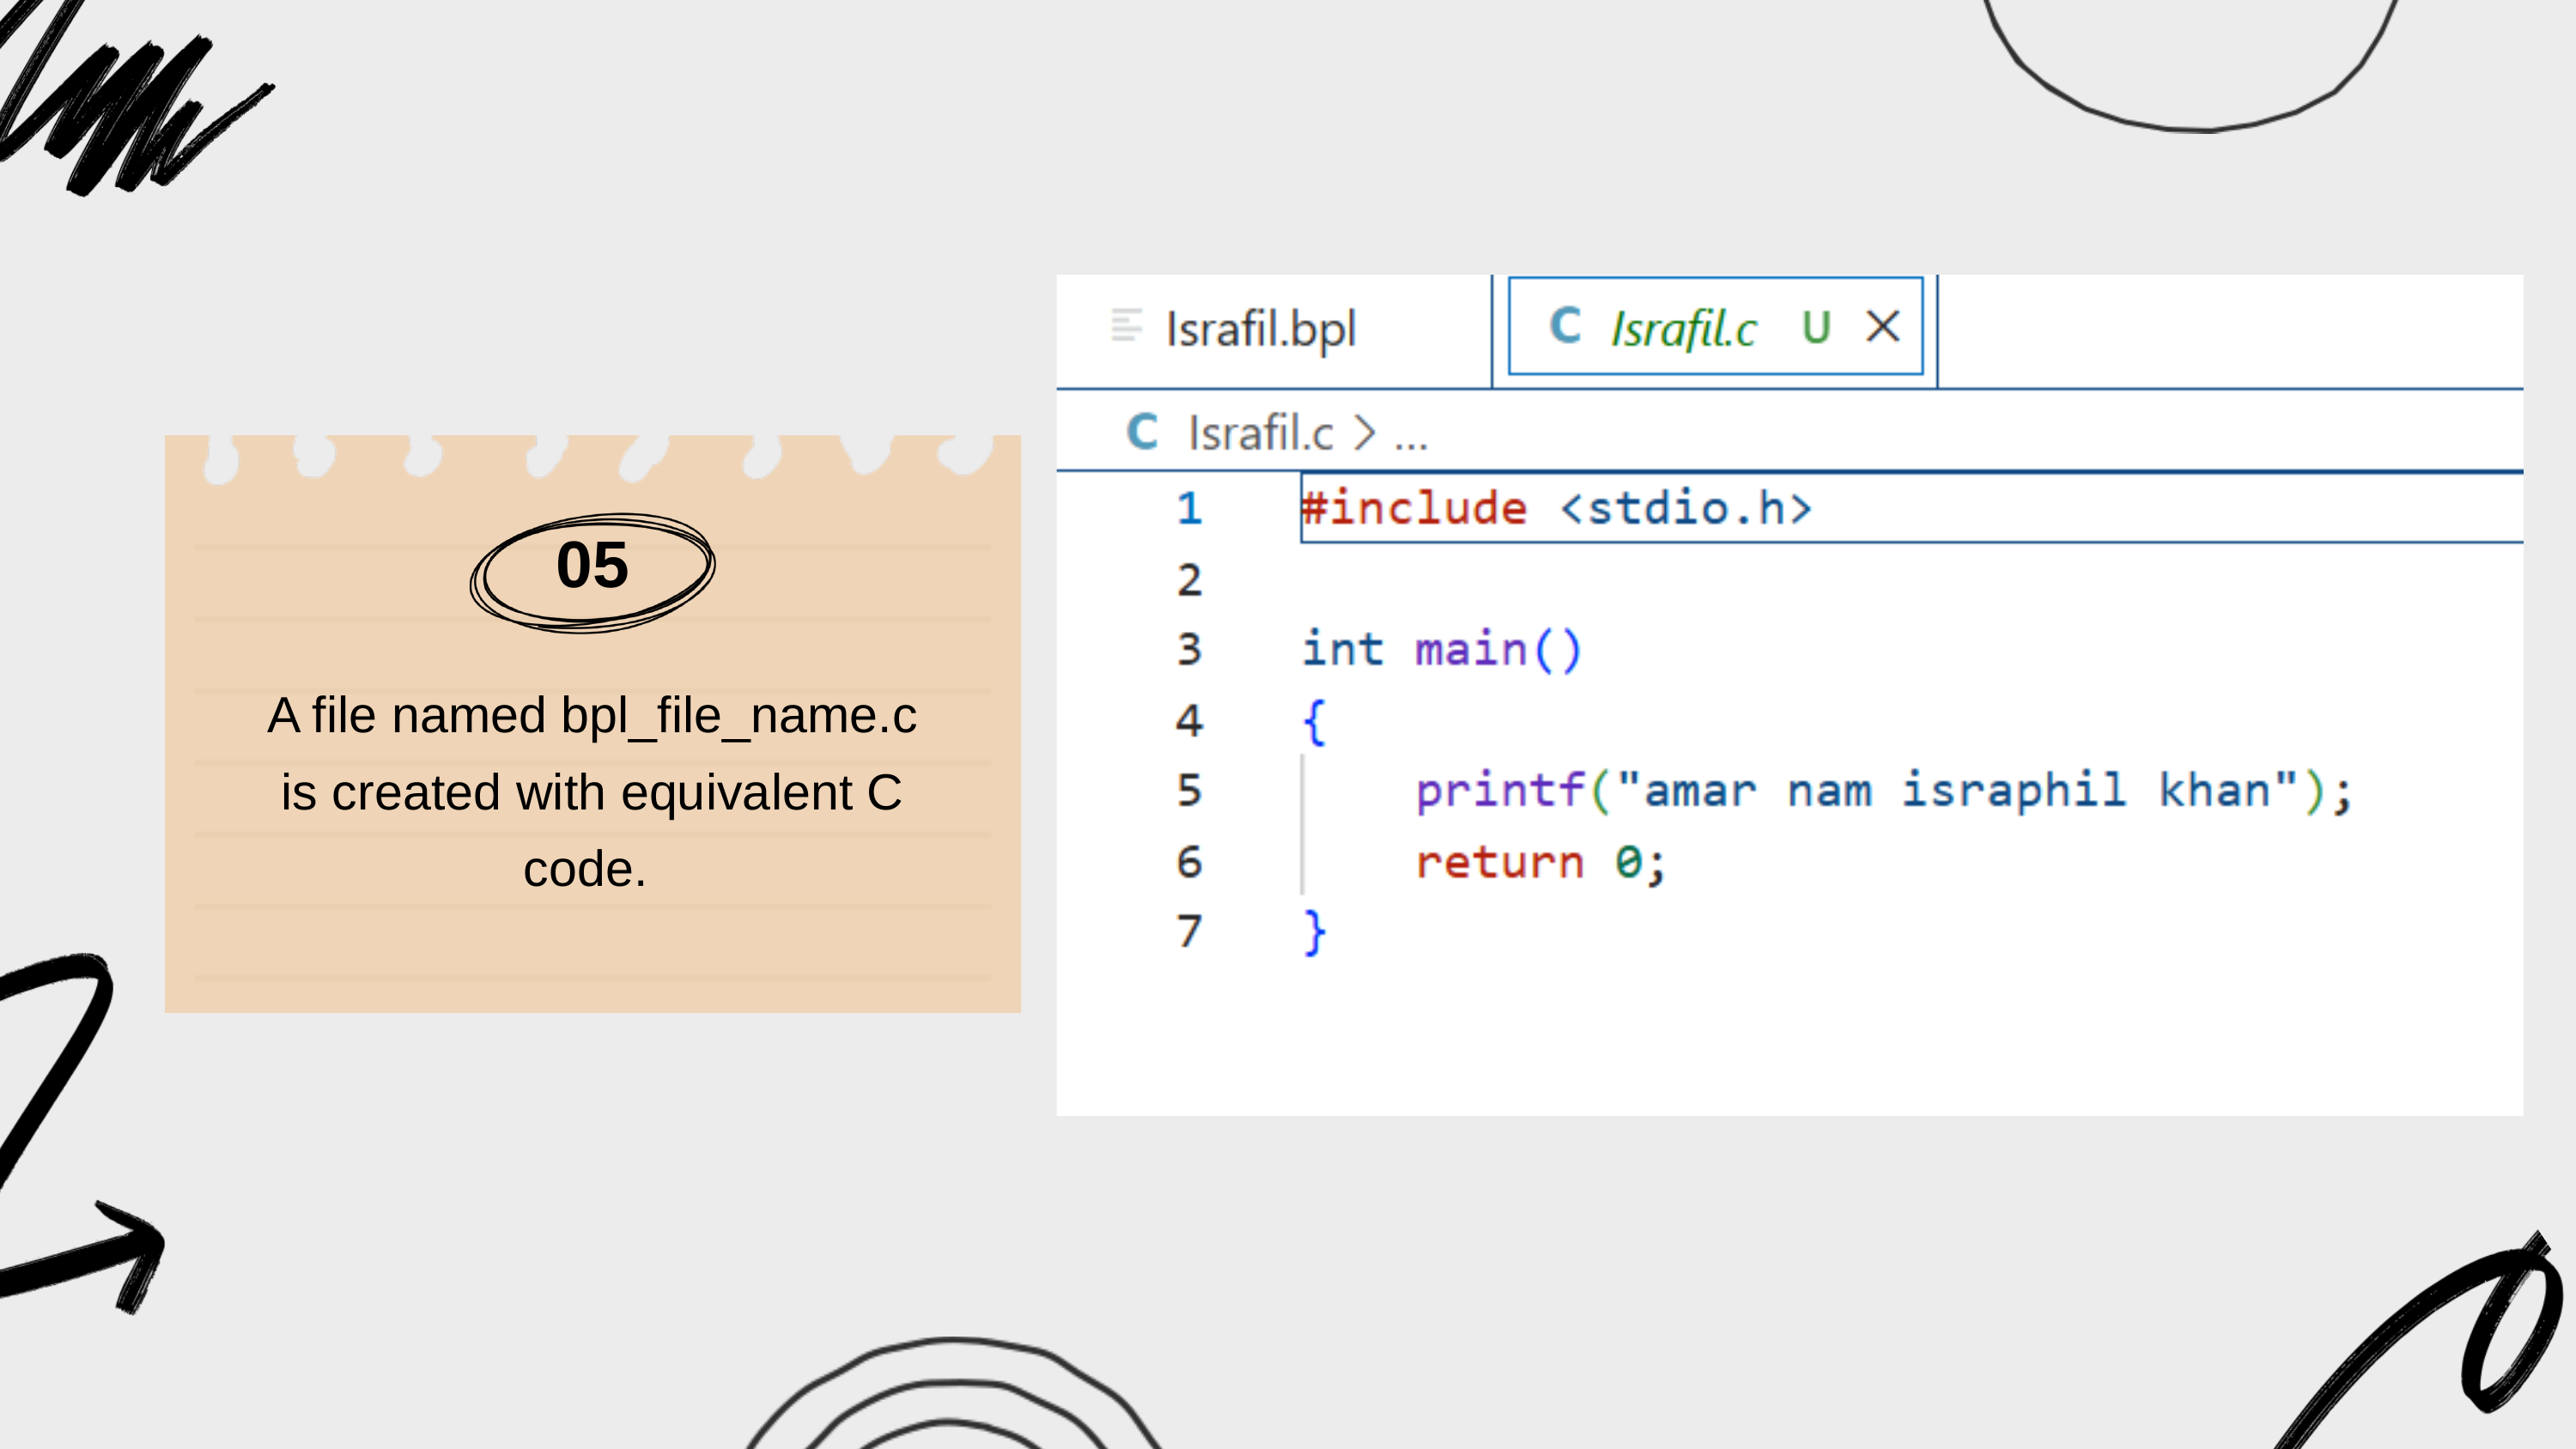

05
A file named bpl_file_name.c is created with equivalent C code.